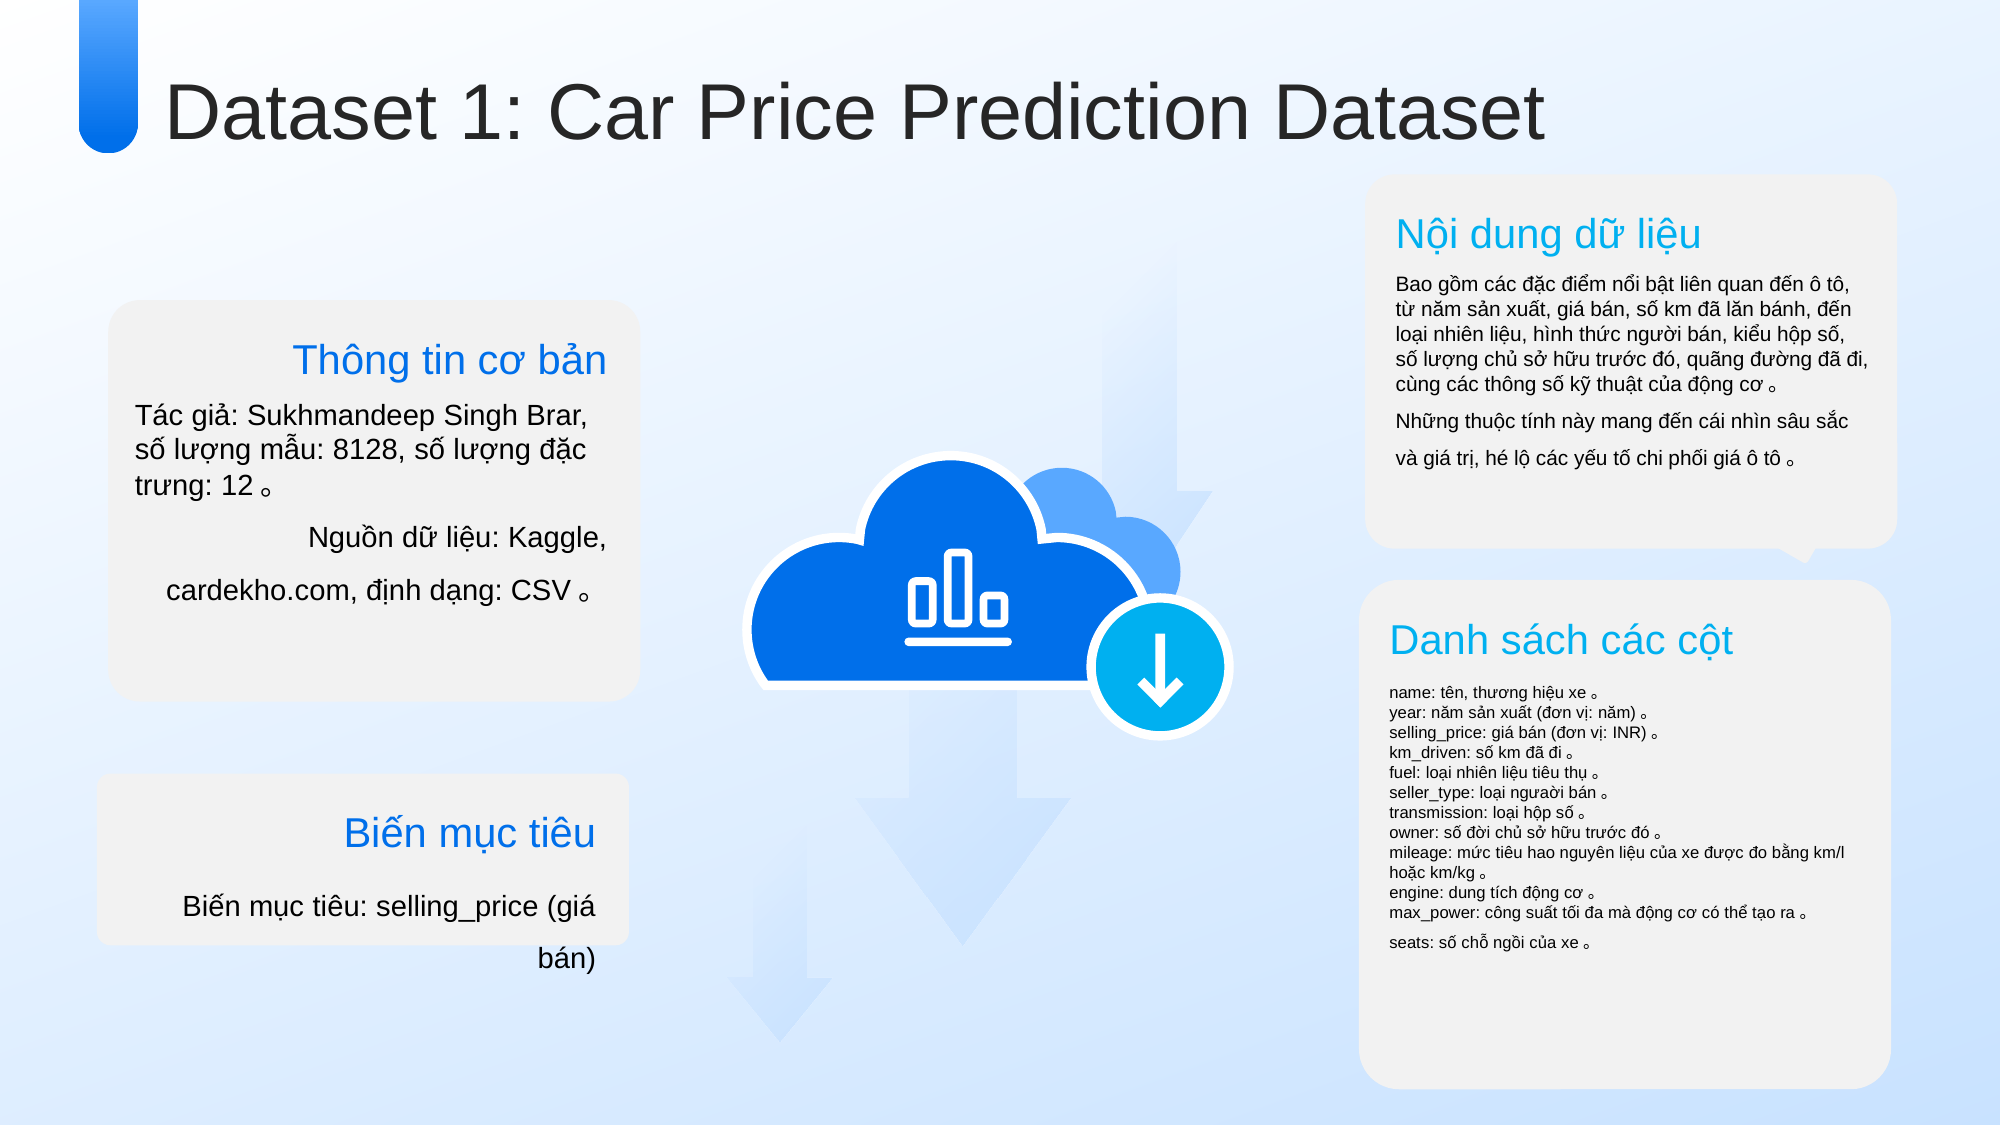

Dataset 1: Car Price Prediction Dataset

Nội dung dữ liệu
Bao gồm các đặc điểm nổi bật liên quan đến ô tô, từ năm sản xuất, giá bán, số km đã lăn bánh, đến loại nhiên liệu, hình thức người bán, kiểu hộp số, số lượng chủ sở hữu trước đó, quãng đường đã đi, cùng các thông số kỹ thuật của động cơ。
Những thuộc tính này mang đến cái nhìn sâu sắc và giá trị, hé lộ các yếu tố chi phối giá ô tô。

Thông tin cơ bản

Tác giả: Sukhmandeep Singh Brar, số lượng mẫu: 8128, số lượng đặc trưng: 12。
Nguồn dữ liệu: Kaggle, cardekho.com, định dạng: CSV。

Danh sách các cột

name: tên, thương hiệu xe。
year: năm sản xuất (đơn vị: năm)。
selling_price: giá bán (đơn vị: INR)。
km_driven: số km đã đi。
fuel: loại nhiên liệu tiêu thụ。
seller_type: loại ngưaời bán。
transmission: loại hộp số。
owner: số đời chủ sở hữu trước đó。
mileage: mức tiêu hao nguyên liệu của xe được đo bằng km/l hoặc km/kg。
engine: dung tích động cơ。
max_power: công suất tối đa mà động cơ có thể tạo ra。
seats: số chỗ ngồi của xe。

Biến mục tiêu

Biến mục tiêu: selling_price (giá bán)